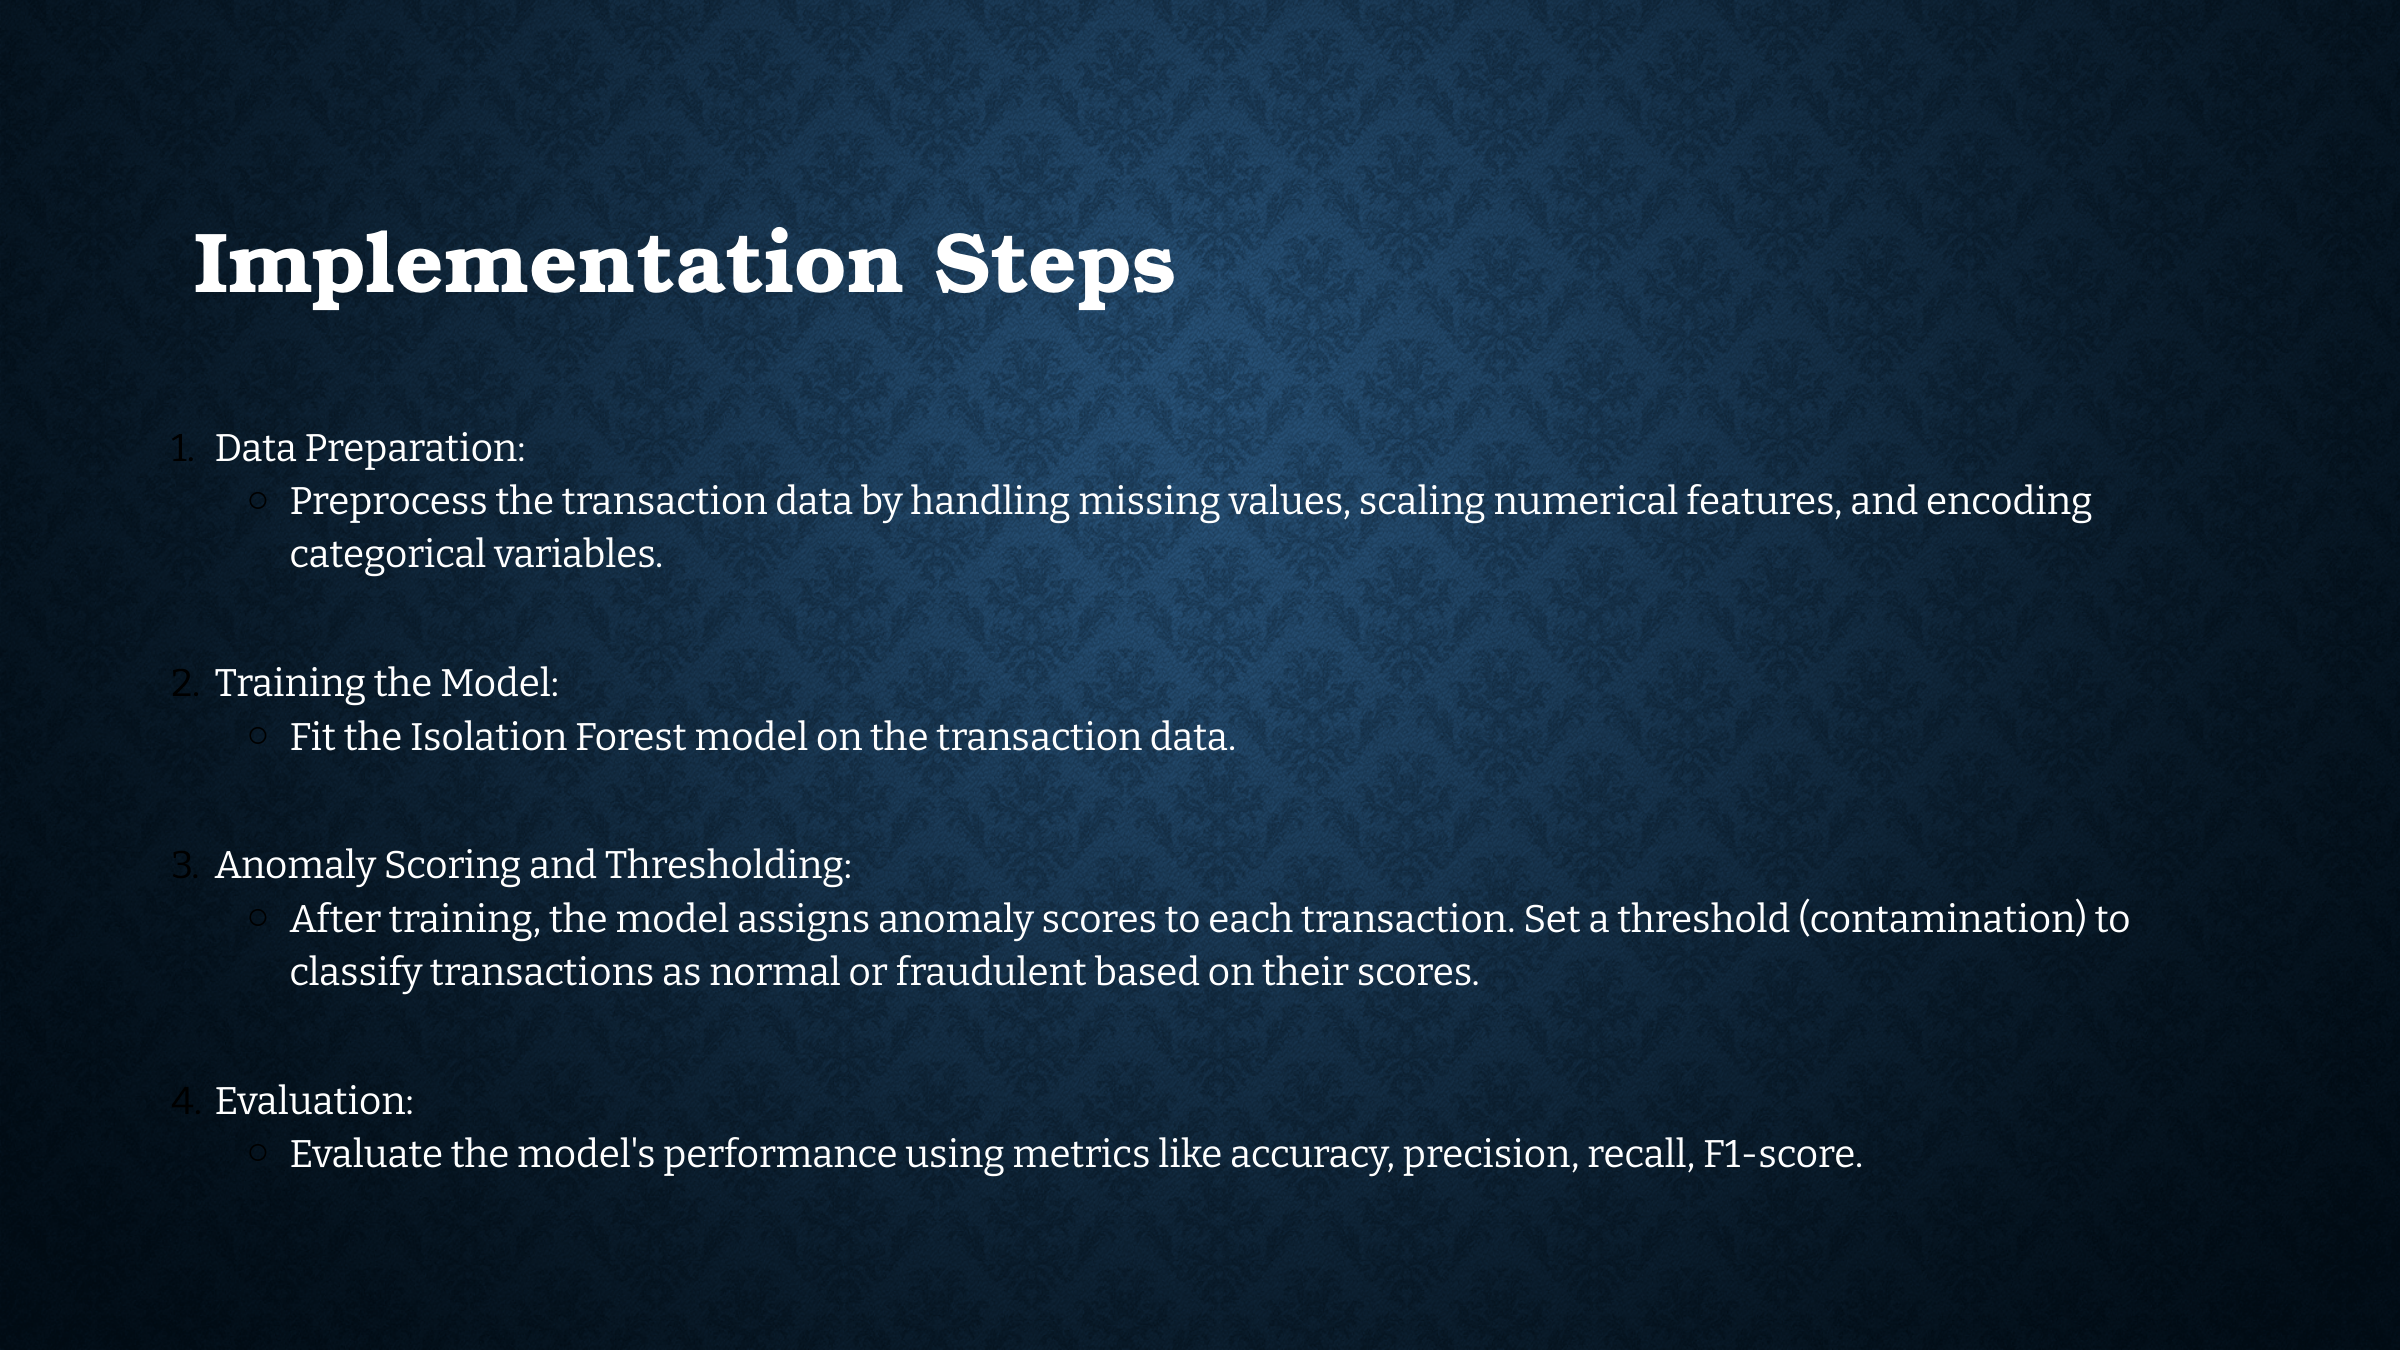

# Implementation Steps

Data Preparation:
Preprocess the transaction data by handling missing values, scaling numerical features, and encoding categorical variables.

Training the Model:
Fit the Isolation Forest model on the transaction data.

Anomaly Scoring and Thresholding:
After training, the model assigns anomaly scores to each transaction. Set a threshold (contamination) to classify transactions as normal or fraudulent based on their scores.

Evaluation:
Evaluate the model's performance using metrics like accuracy, precision, recall, F1-score.